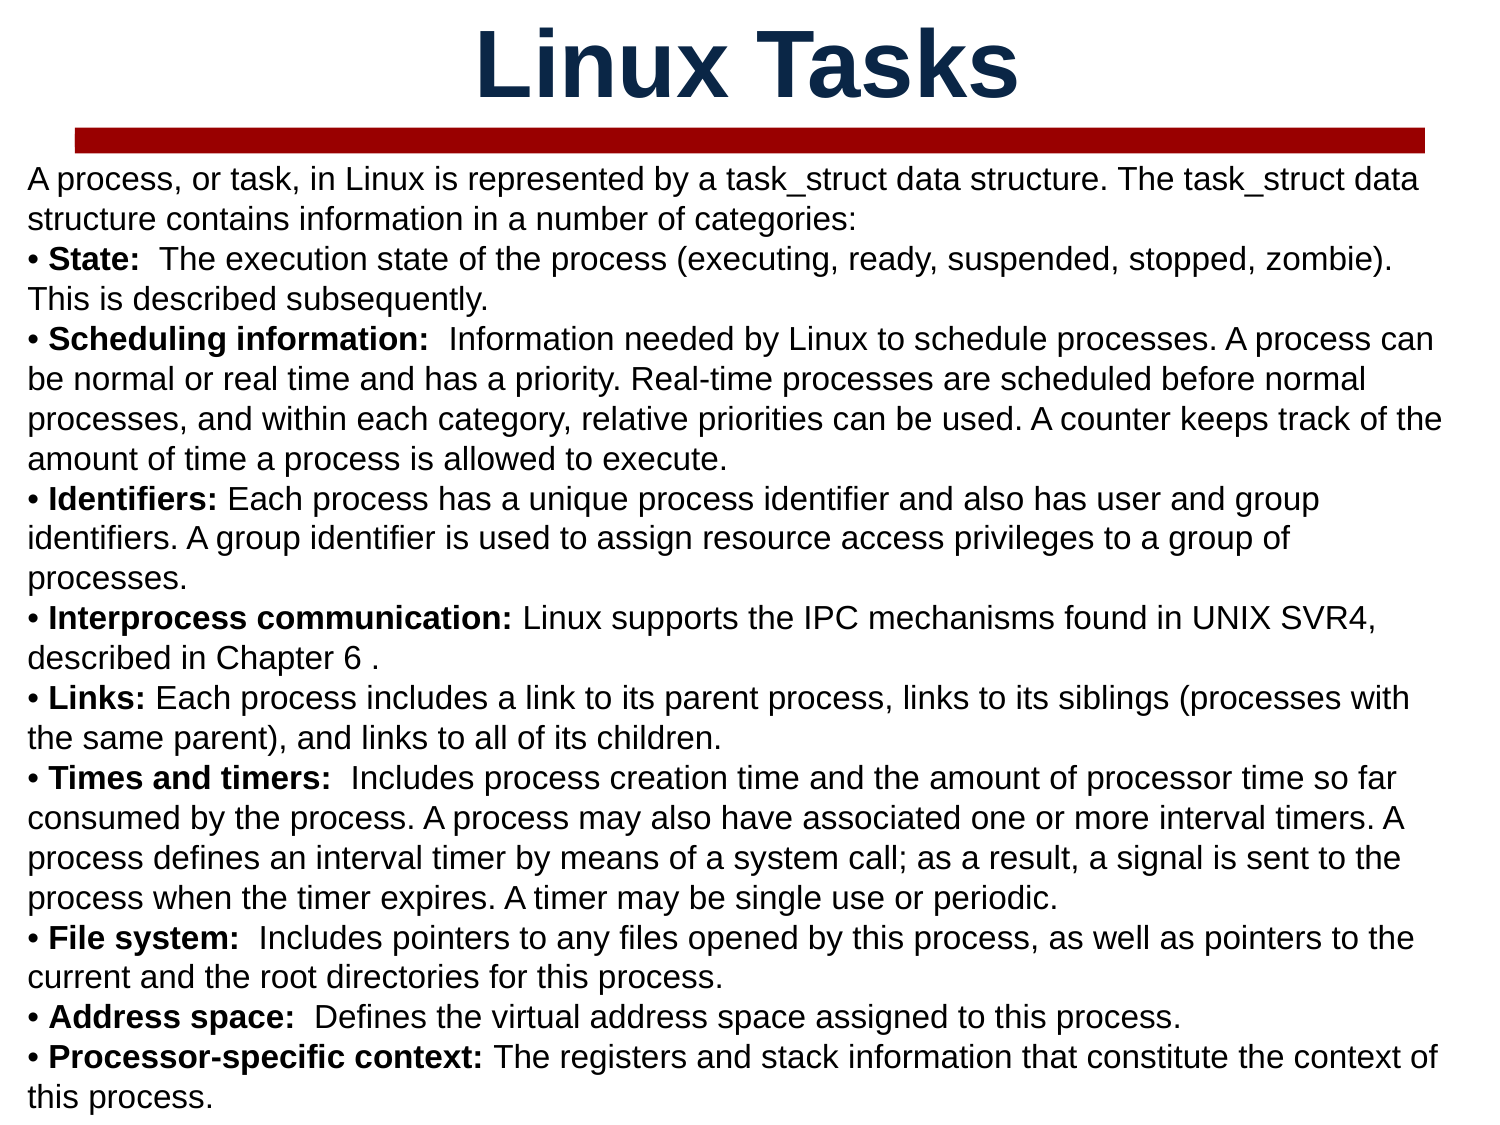

# Linux Tasks
A process, or task, in Linux is represented by a task_struct data structure. The task_struct data structure contains information in a number of categories:
• State:  The execution state of the process (executing, ready, suspended, stopped, zombie). This is described subsequently.
• Scheduling information:  Information needed by Linux to schedule processes. A process can be normal or real time and has a priority. Real-time processes are scheduled before normal processes, and within each category, relative priorities can be used. A counter keeps track of the amount of time a process is allowed to execute.
• Identifiers: Each process has a unique process identifier and also has user and group identifiers. A group identifier is used to assign resource access privileges to a group of processes.
• Interprocess communication: Linux supports the IPC mechanisms found in UNIX SVR4, described in Chapter 6 .
• Links: Each process includes a link to its parent process, links to its siblings (processes with the same parent), and links to all of its children.
• Times and timers:  Includes process creation time and the amount of processor time so far consumed by the process. A process may also have associated one or more interval timers. A process defines an interval timer by means of a system call; as a result, a signal is sent to the process when the timer expires. A timer may be single use or periodic.
• File system:  Includes pointers to any files opened by this process, as well as pointers to the current and the root directories for this process.
• Address space:  Defines the virtual address space assigned to this process.
• Processor-specific context: The registers and stack information that constitute the context of this process.